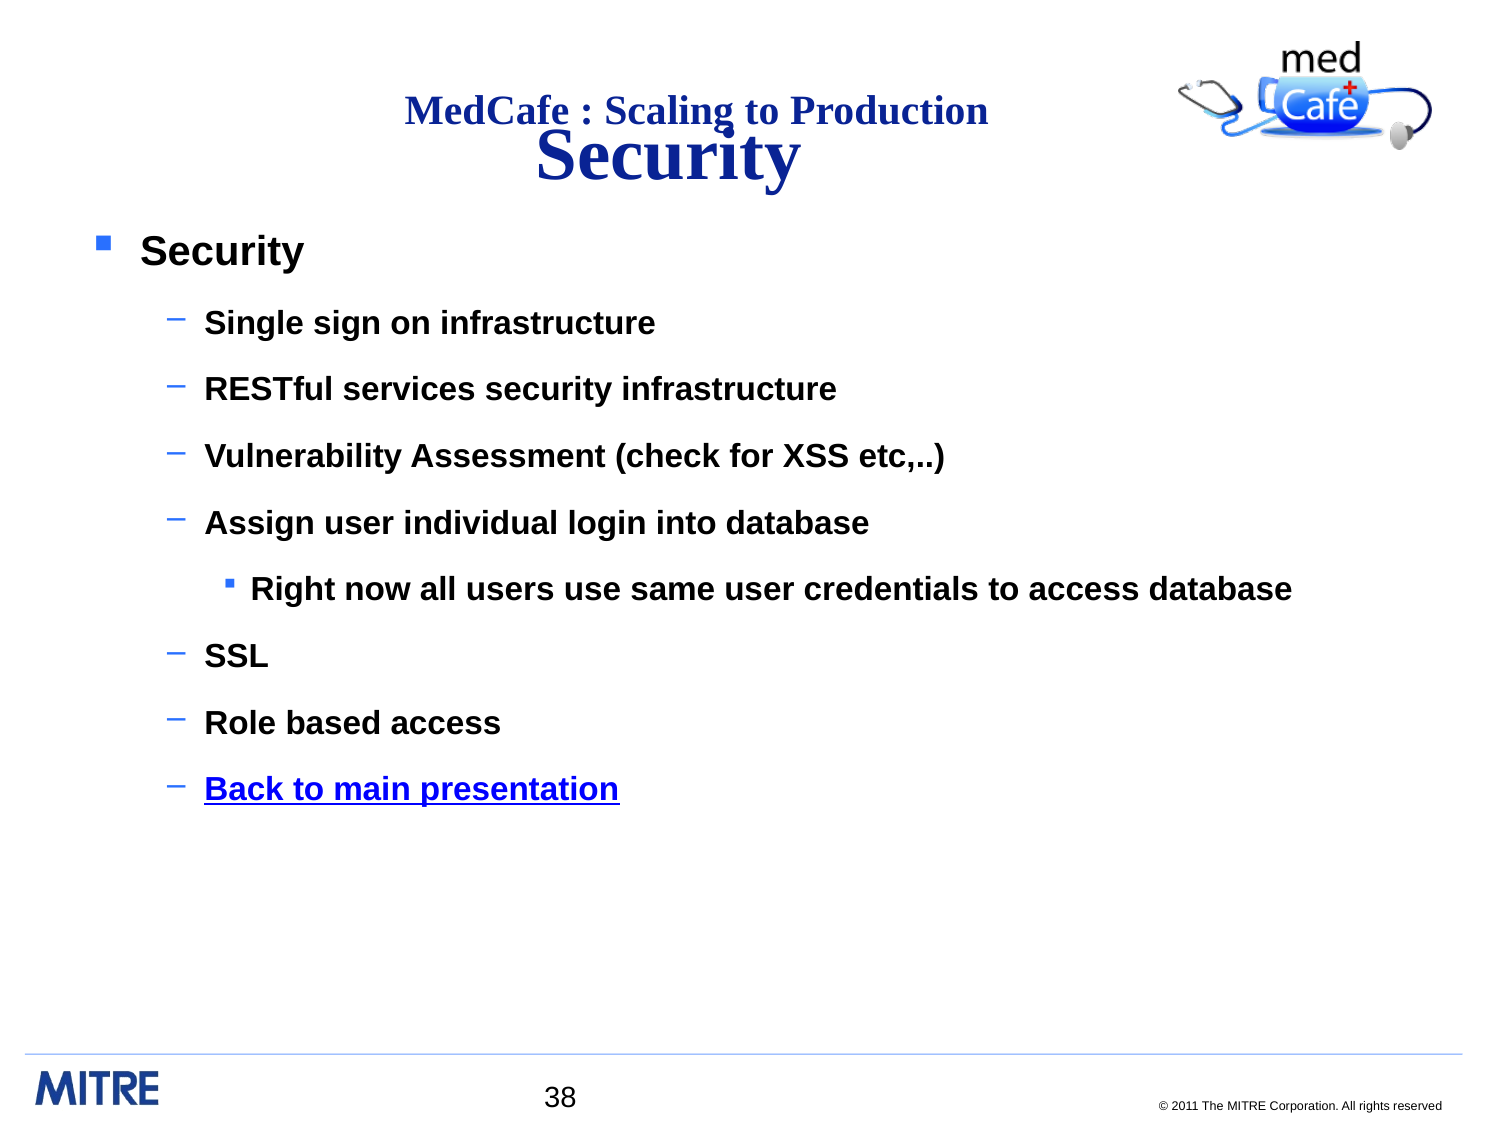

# MedCafe : Scaling to Production Security
Security
Single sign on infrastructure
RESTful services security infrastructure
Vulnerability Assessment (check for XSS etc,..)
Assign user individual login into database
Right now all users use same user credentials to access database
SSL
Role based access
Back to main presentation